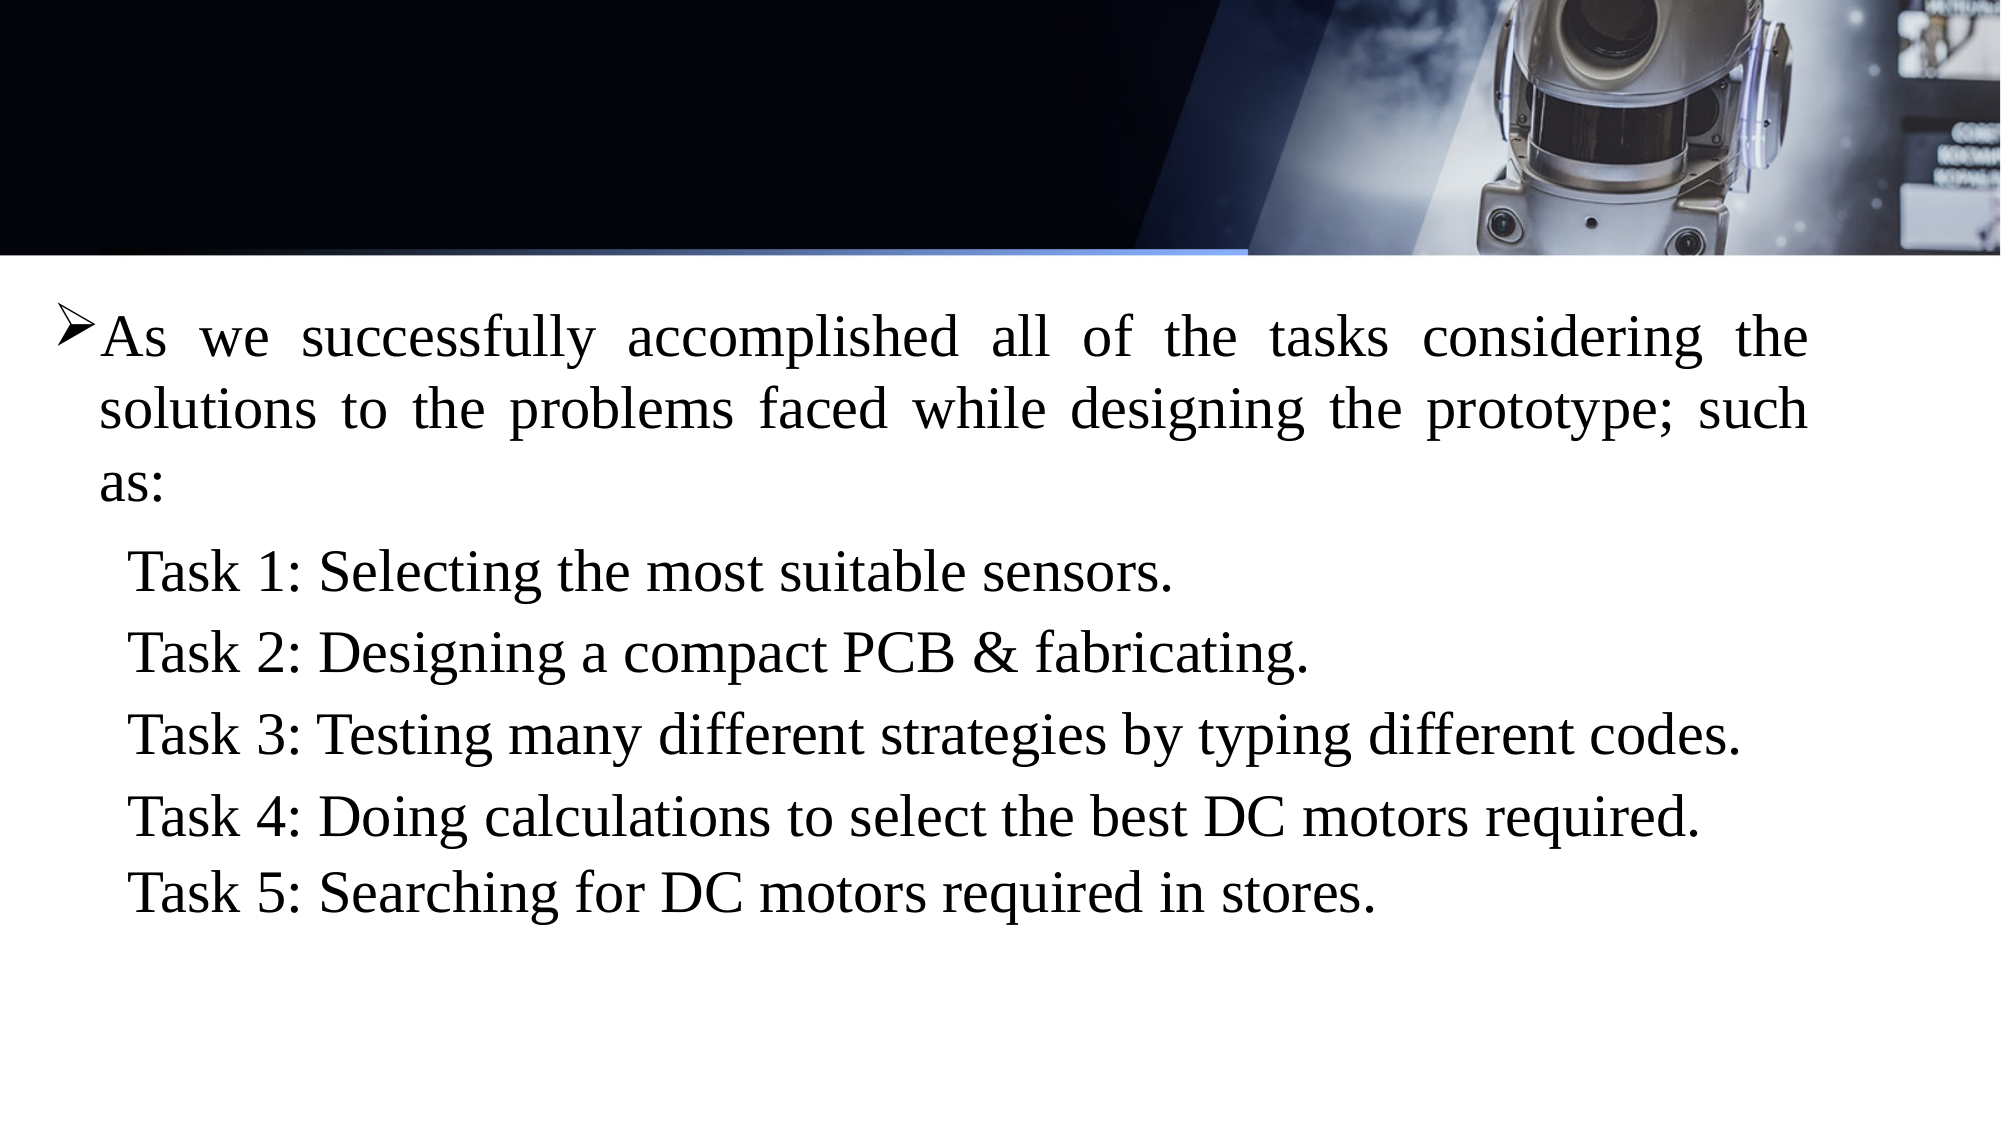

As we successfully accomplished all of the tasks considering the solutions to the problems faced while designing the prototype; such as:
Task 1: Selecting the most suitable sensors.
Task 2: Designing a compact PCB & fabricating.
Task 3: Testing many different strategies by typing different codes.
Task 4: Doing calculations to select the best DC motors required.
Task 5: Searching for DC motors required in stores.